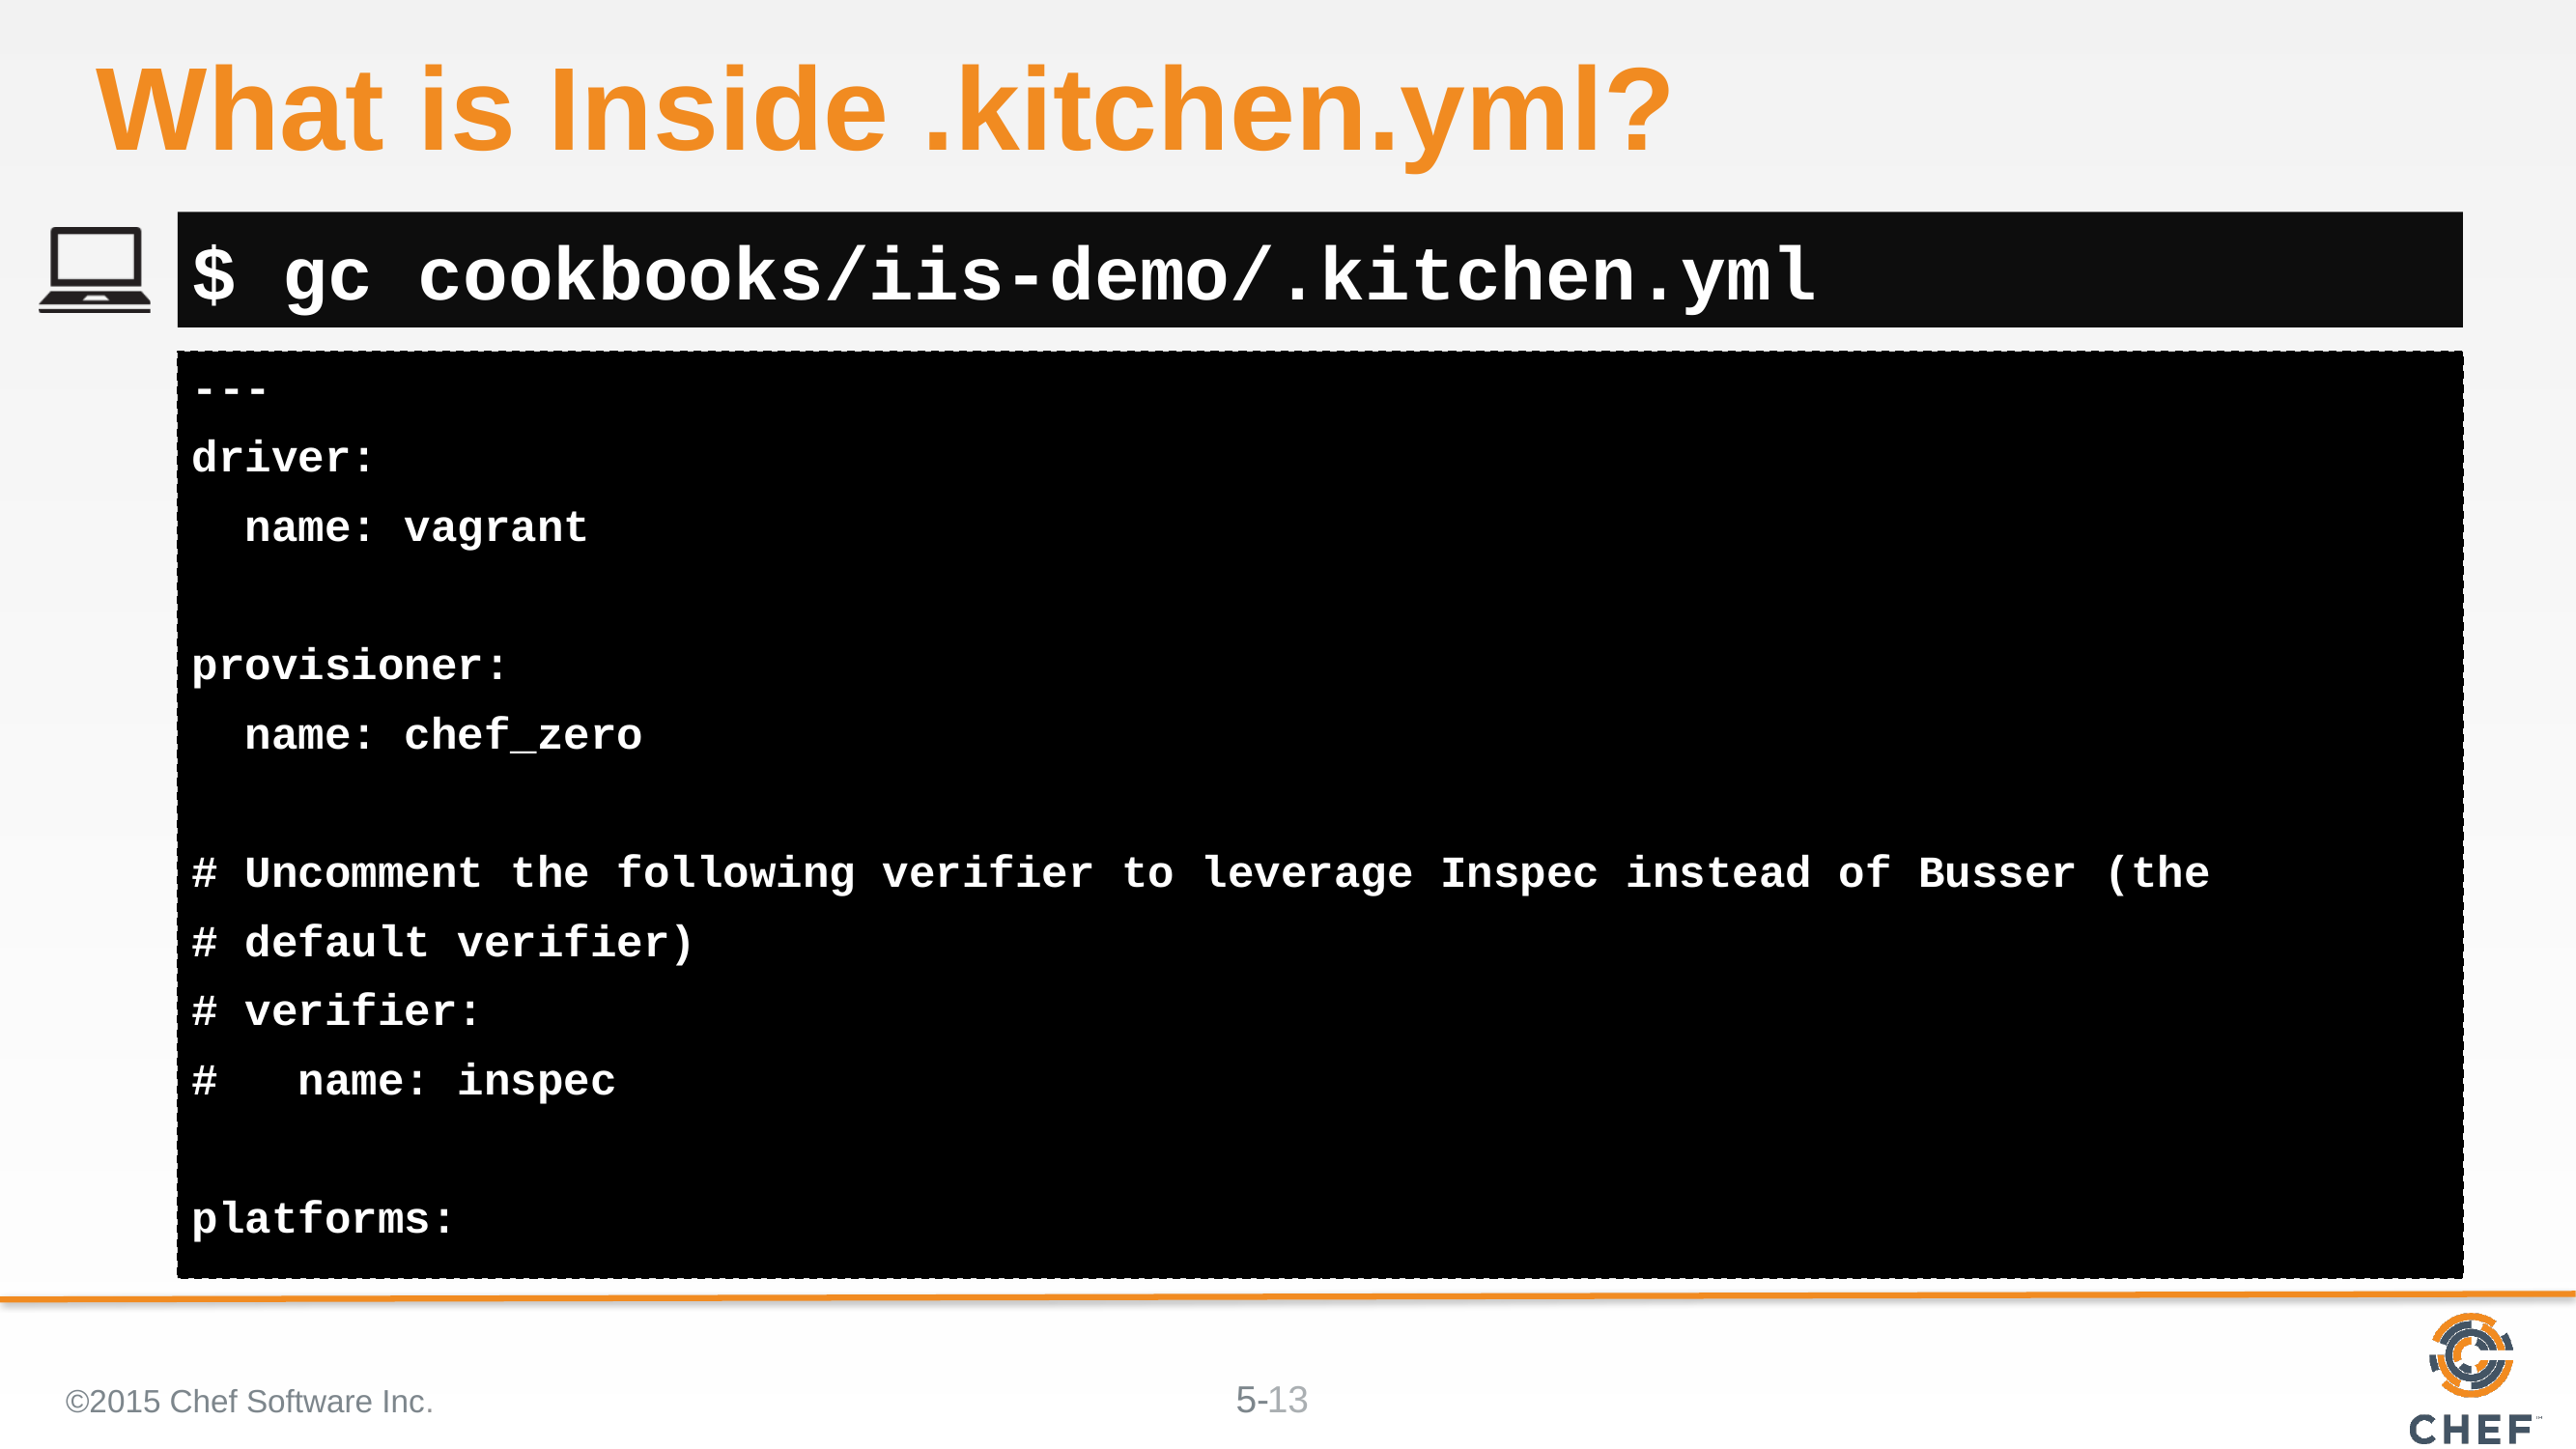

# What is Inside .kitchen.yml?
$ gc cookbooks/iis-demo/.kitchen.yml
---
driver:
  name: vagrant

provisioner:
  name: chef_zero

# Uncomment the following verifier to leverage Inspec instead of Busser (the
# default verifier)
# verifier:
#   name: inspec

platforms:
©2015 Chef Software Inc.
13